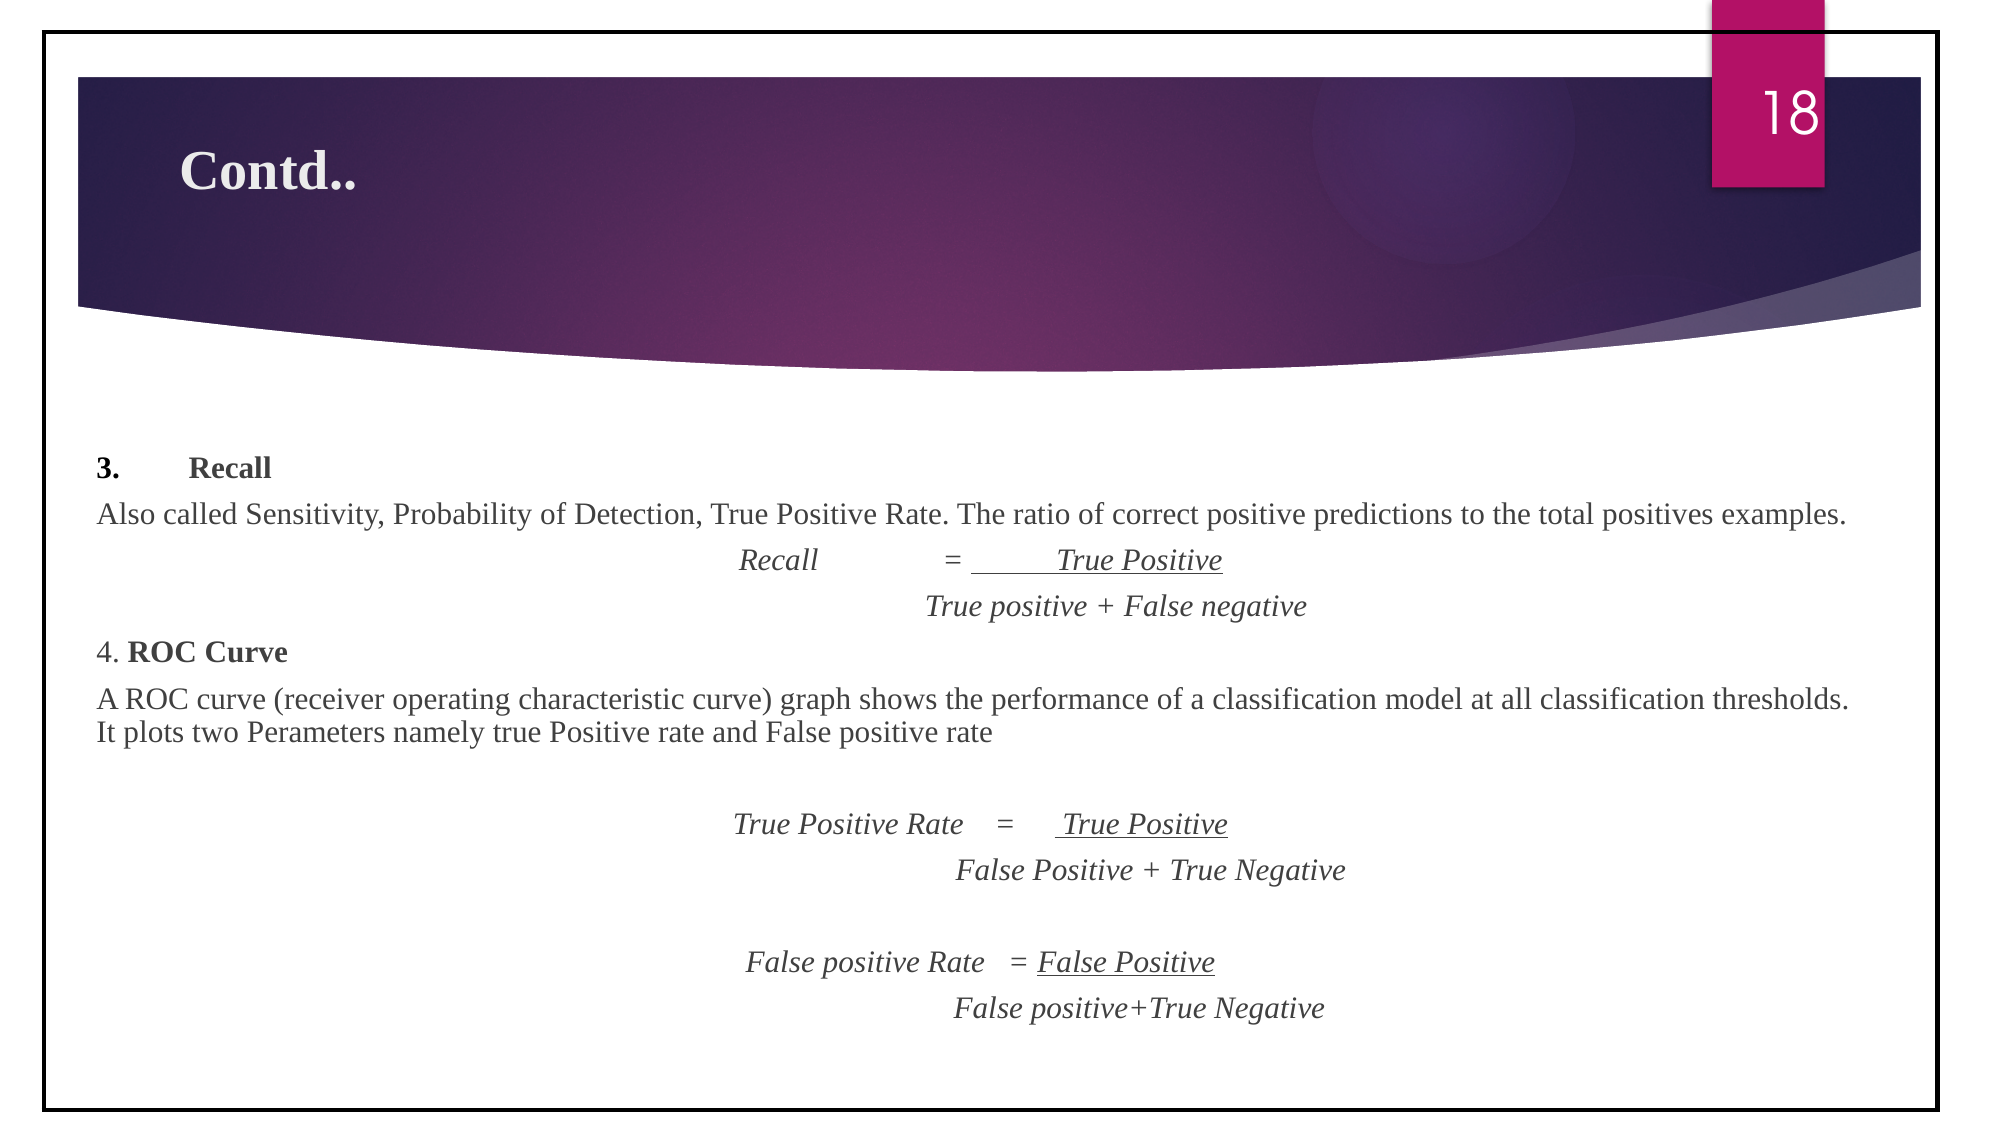

|  |
| --- |
18
# Contd..
Recall
Also called Sensitivity, Probability of Detection, True Positive Rate. The ratio of correct positive predictions to the total positives examples.
Recall                =            True Positive
                                   True positive + False negative
4. ROC Curve
A ROC curve (receiver operating characteristic curve) graph shows the performance of a classification model at all classification thresholds. It plots two Perameters namely true Positive rate and False positive rate

True Positive Rate    =      True Positive
                                             False Positive + True Negative

False positive Rate   = False Positive
                                         False positive+True Negative